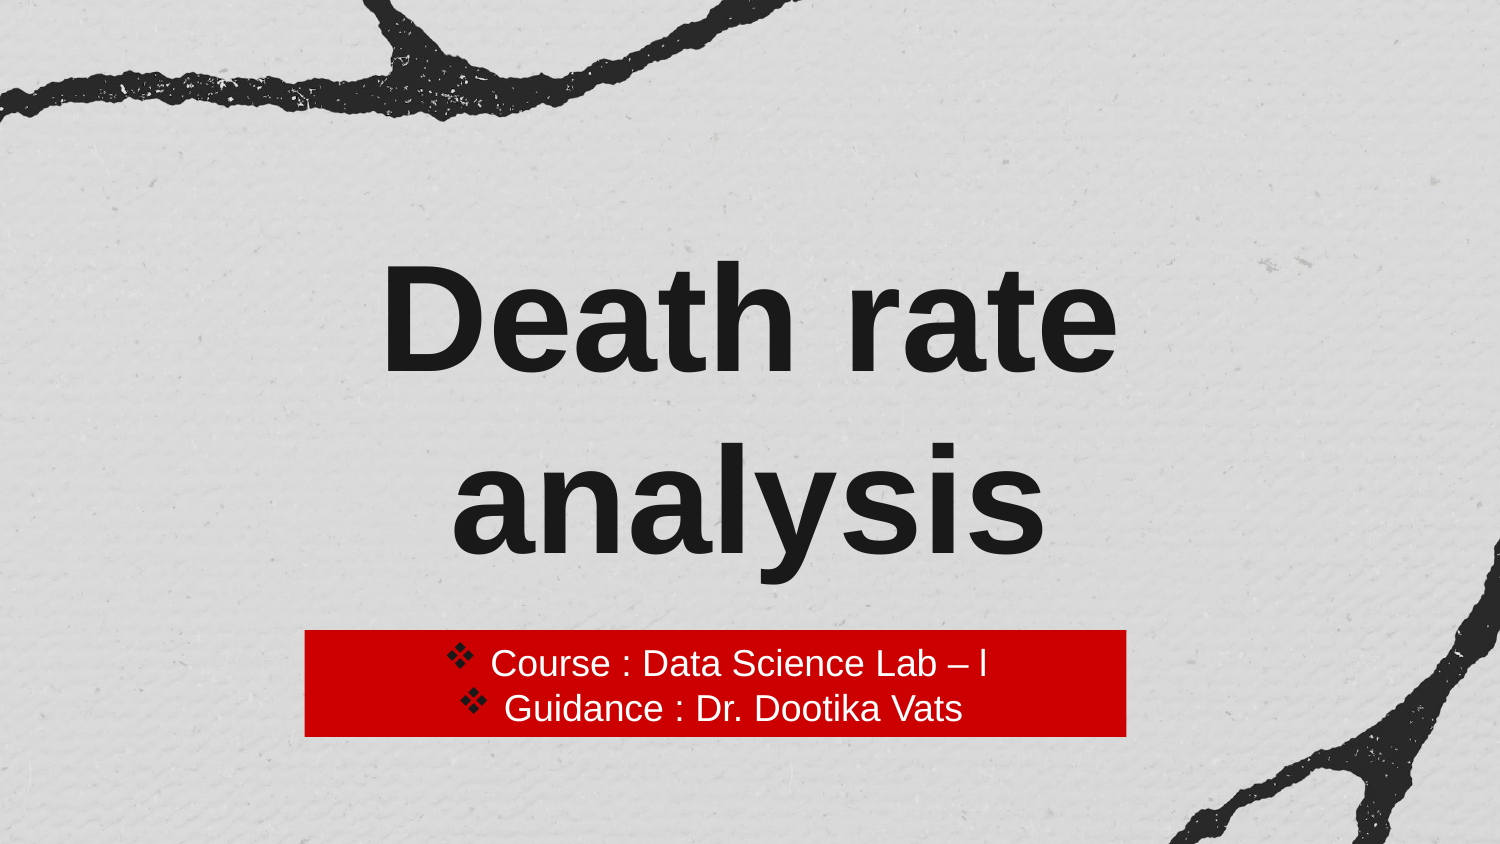

# Death rate analysis

Course : Data Science Lab – l
Guidance : Dr. Dootika Vats